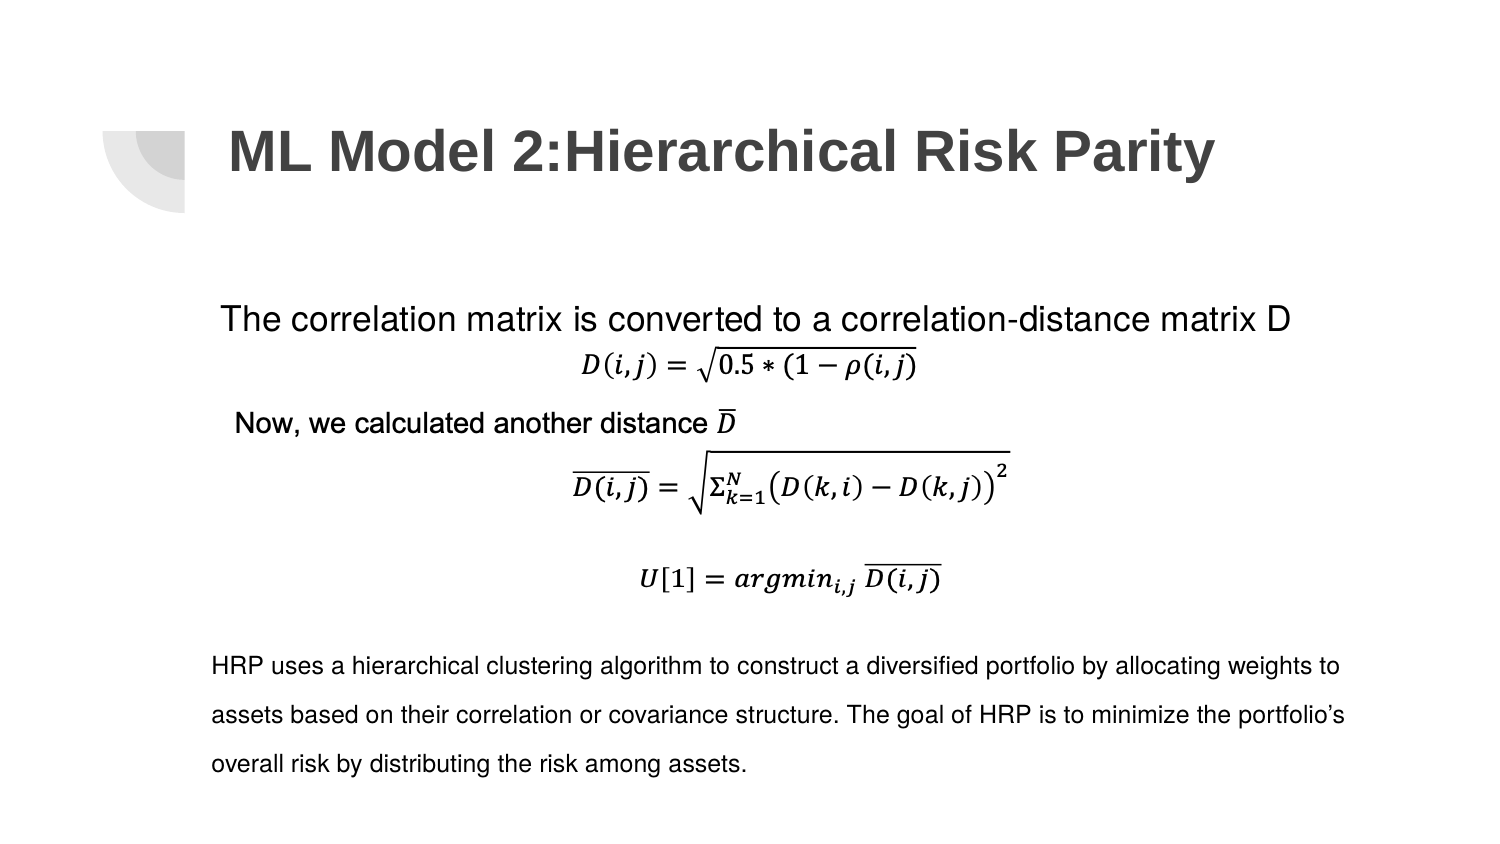

# ML Model 2:Hierarchical Risk Parity
The correlation matrix is converted to a correlation-distance matrix D

HRP uses a hierarchical clustering algorithm to construct a diversified portfolio by allocating weights to assets based on their correlation or covariance structure. The goal of HRP is to minimize the portfolio’s overall risk by distributing the risk among assets.